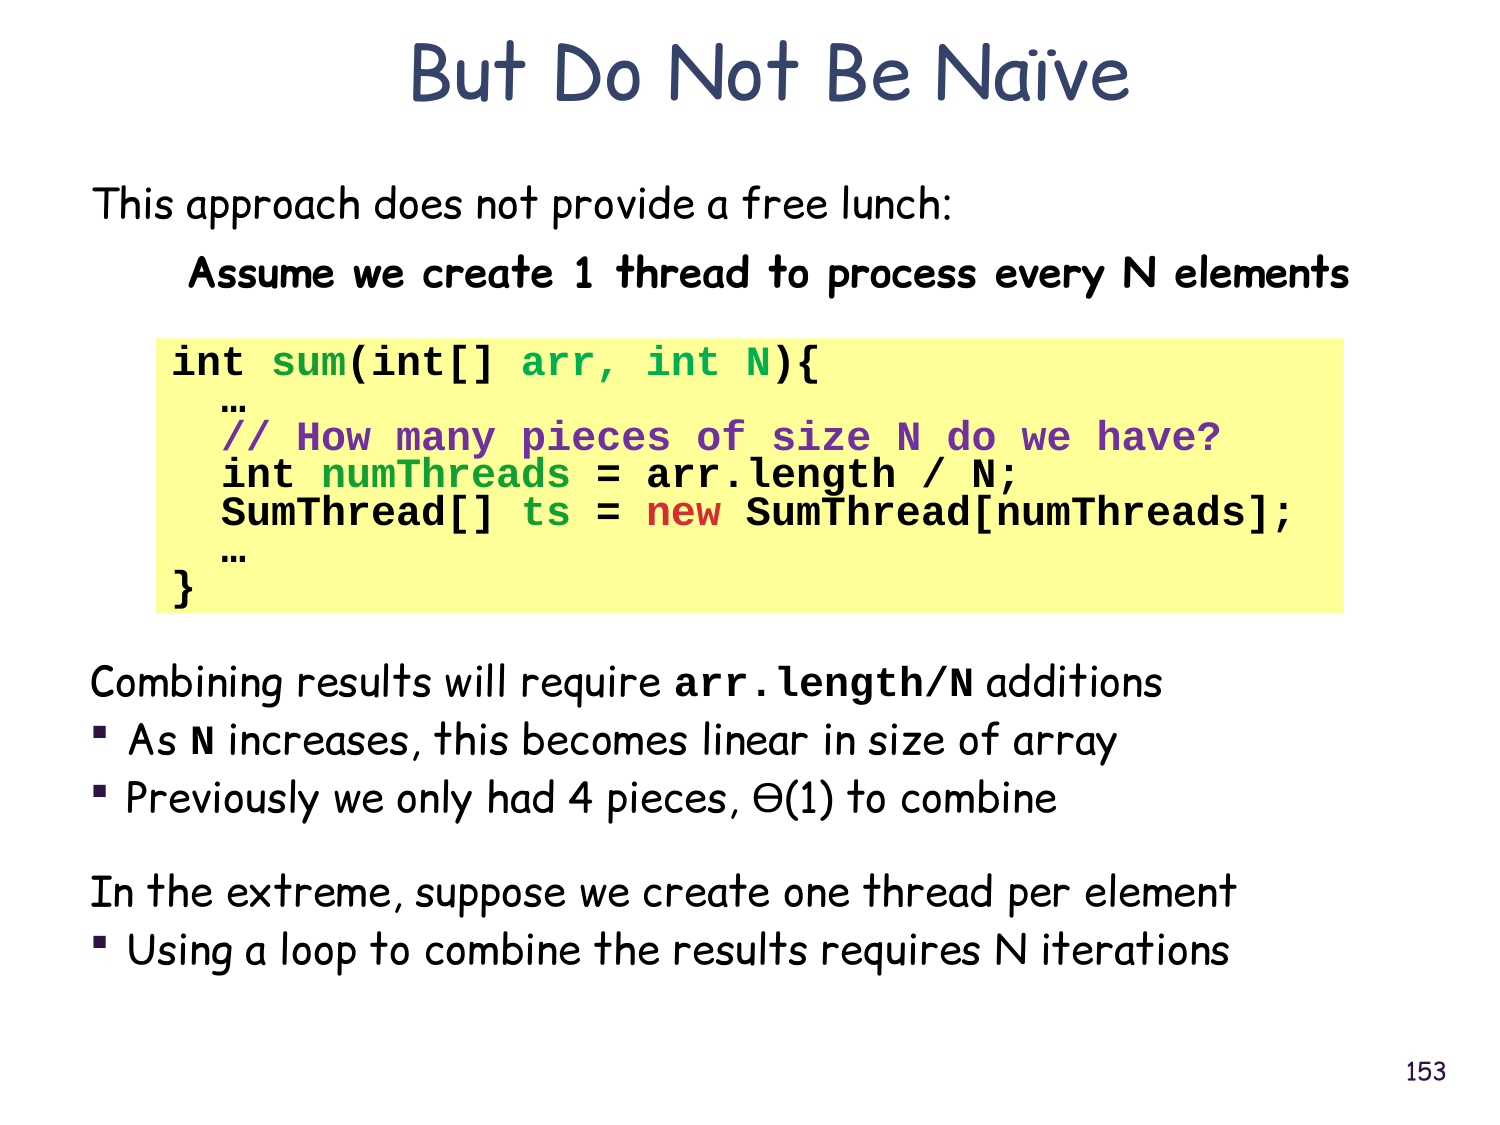

# But Do Not Be Naïve
This approach does not provide a free lunch:
Assume we create 1 thread to process every N elements

Combining results will require arr.length/N additions
As N increases, this becomes linear in size of array
Previously we only had 4 pieces, Ө(1) to combine

In the extreme, suppose we create one thread per element
Using a loop to combine the results requires N iterations

int sum(int[] arr, int N){
  …
  // How many pieces of size N do we have?
  int numThreads = arr.length / N;
  SumThread[] ts = new SumThread[numThreads];
  …
}
153